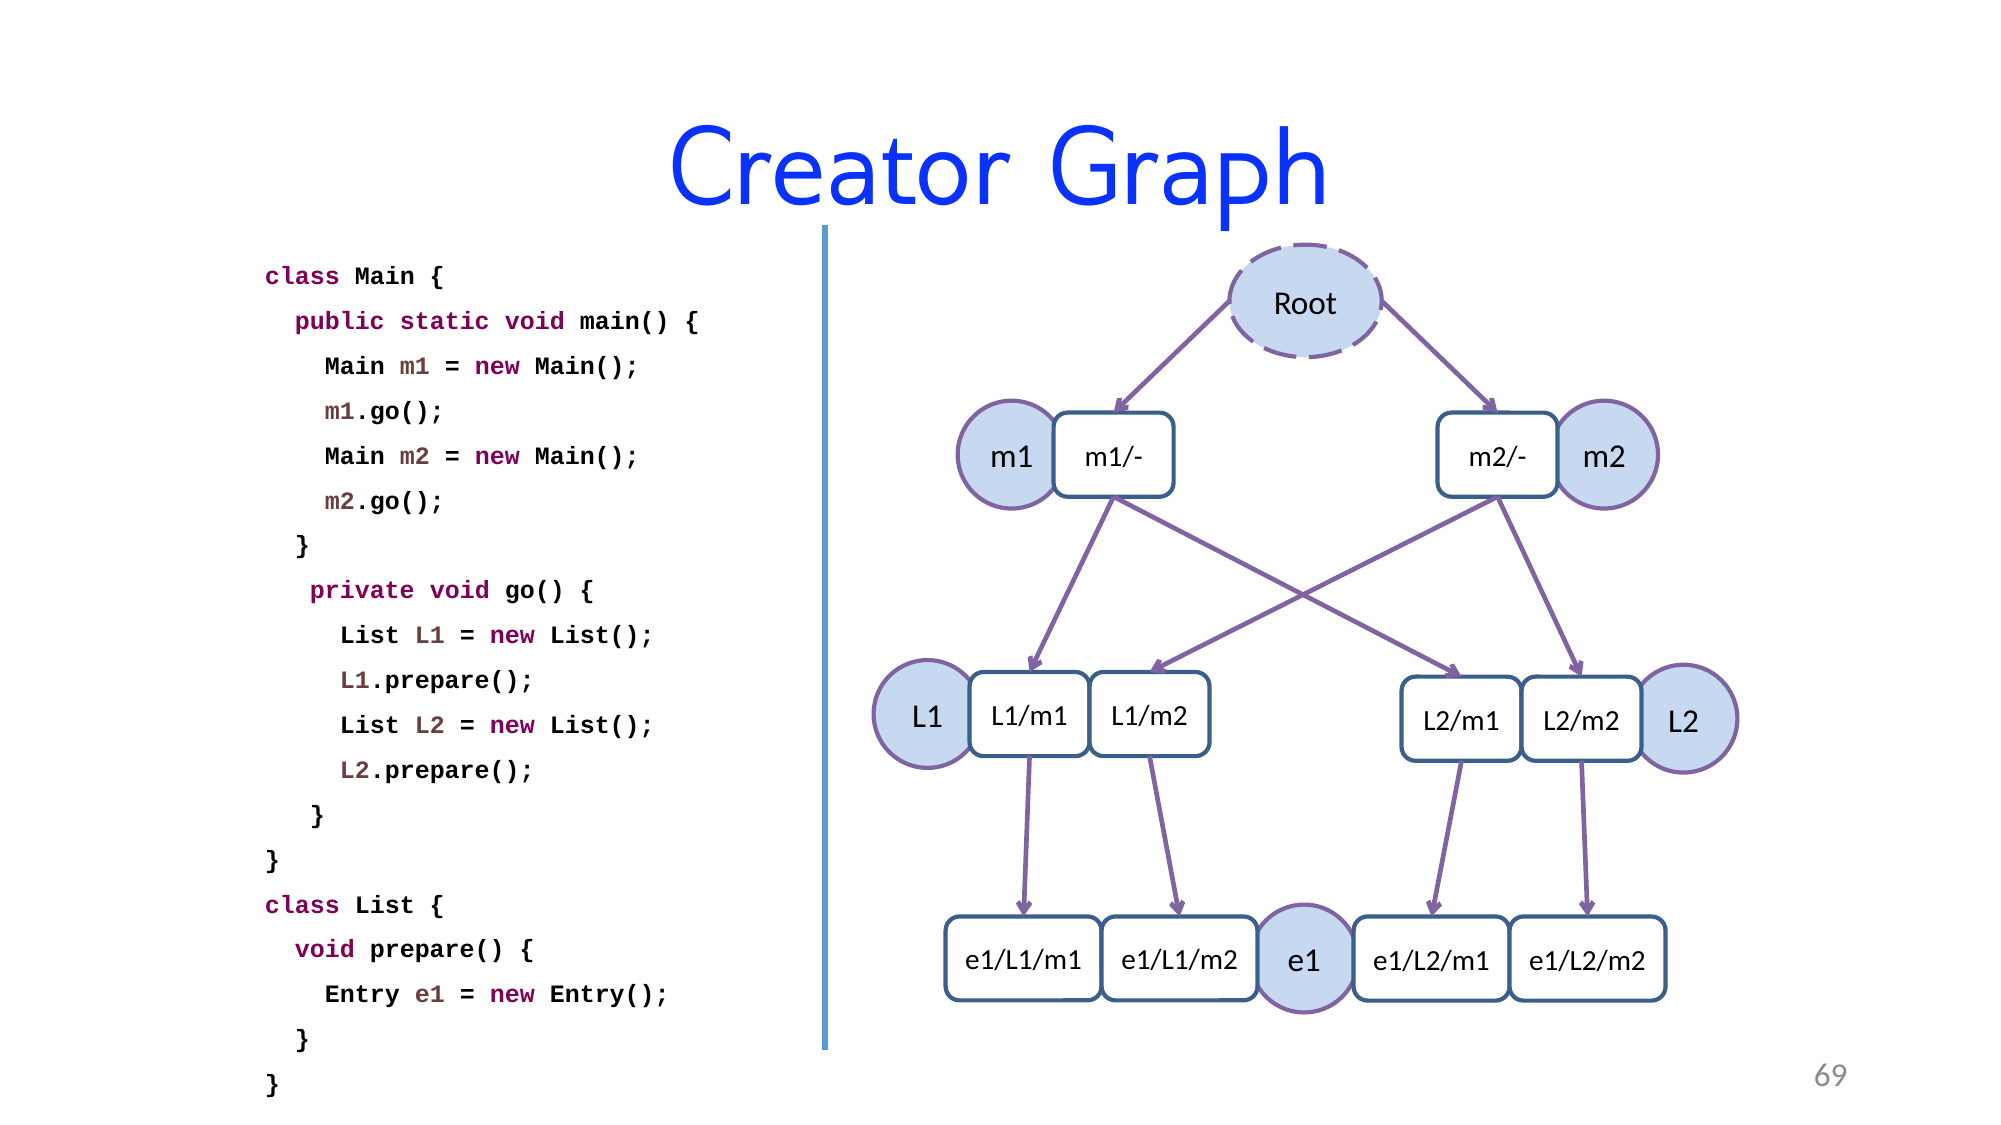

# Creator Graph
class Main {
  public static void main() {
    Main m1 = new Main();
    m1.go();
    Main m2 = new Main();
    m2.go();
  }
   private void go() {
     List L1 = new List();
     L1.prepare();
     List L2 = new List();
     L2.prepare();
   }
}
class List {
  void prepare() {
    Entry e1 = new Entry();
  }
}
Root
m1
m2
m1/-
m2/-
L1
L2
L1/m1
L1/m2
L2/m1
L2/m2
e1
e1/L1/m1
e1/L1/m2
e1/L2/m1
e1/L2/m2
69